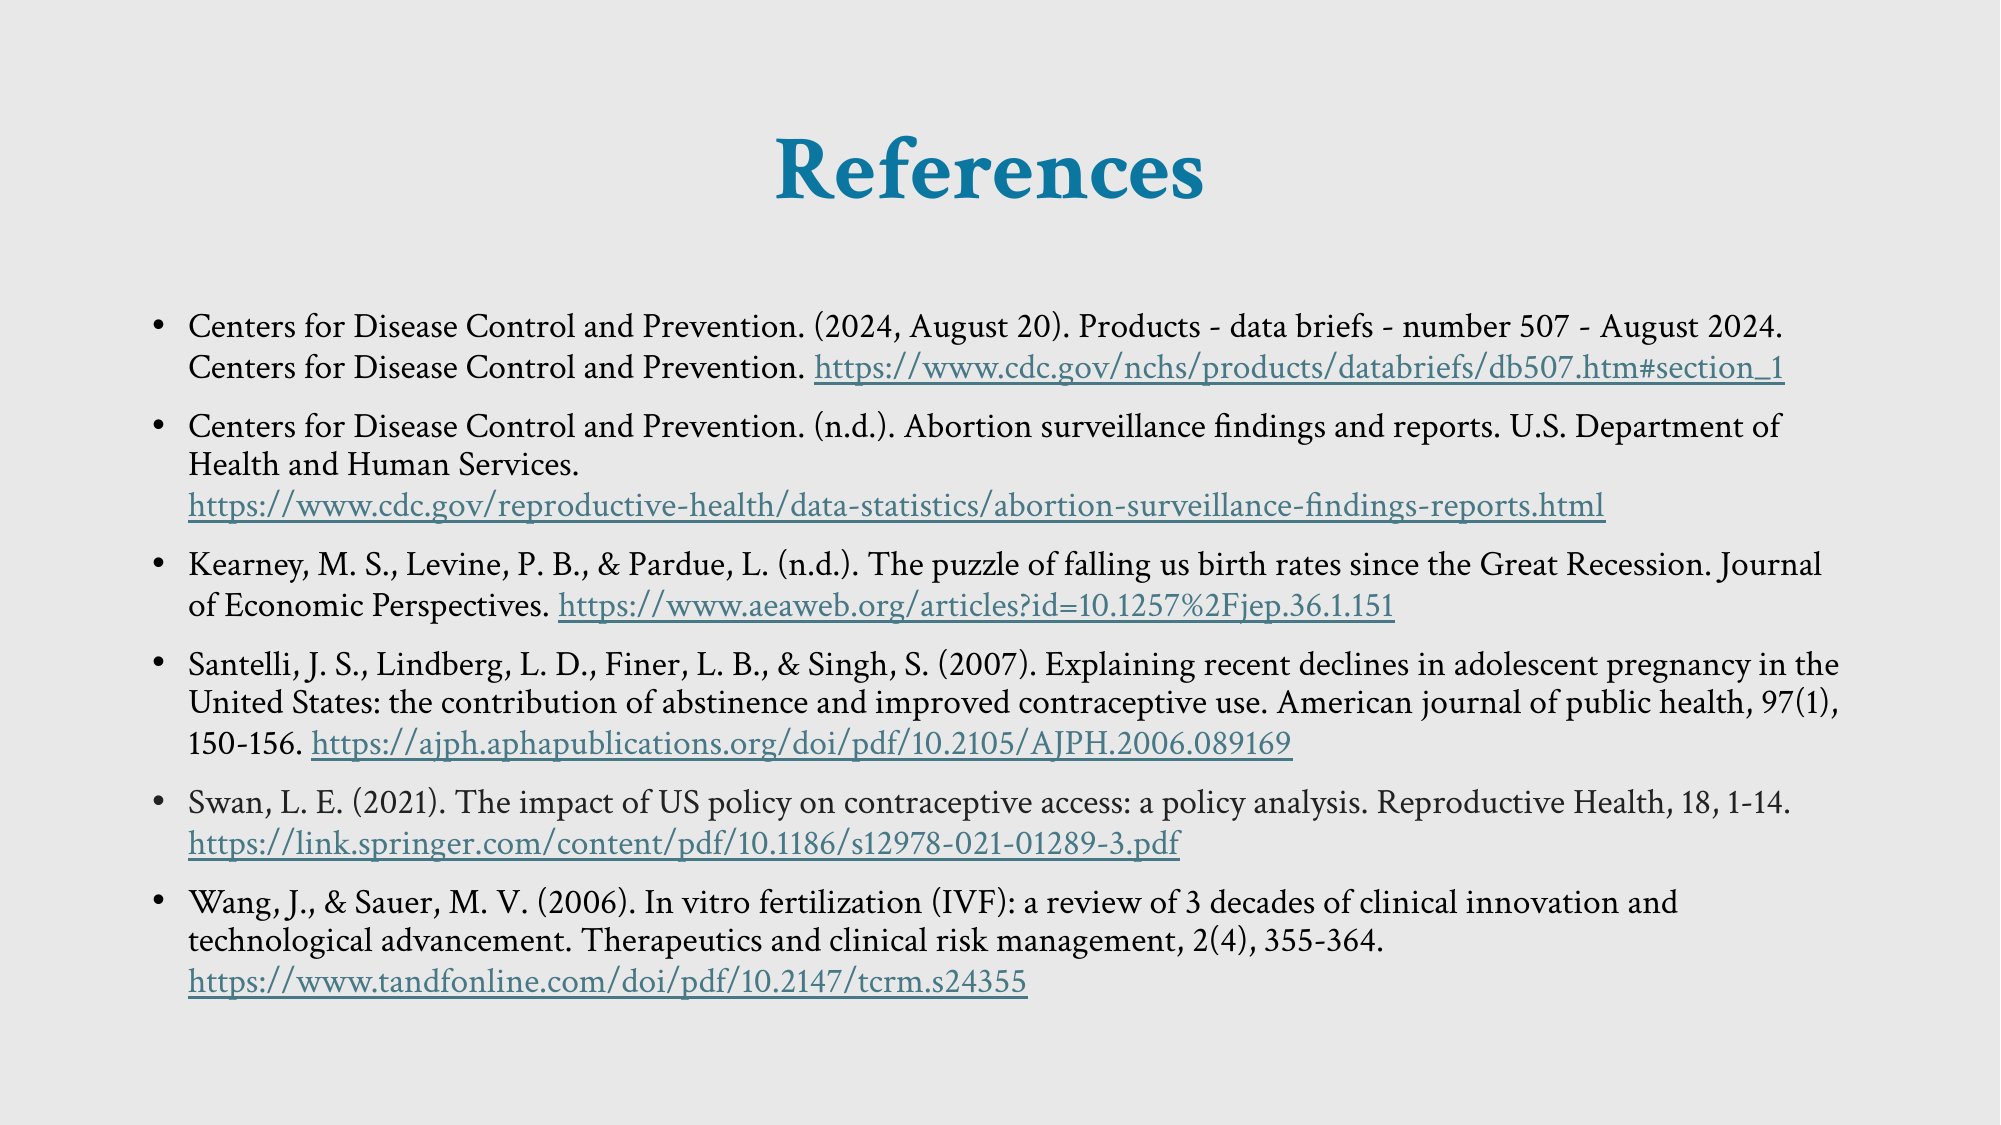

# References
Centers for Disease Control and Prevention. (2024, August 20). Products - data briefs - number 507 - August 2024. Centers for Disease Control and Prevention. https://www.cdc.gov/nchs/products/databriefs/db507.htm#section_1
Centers for Disease Control and Prevention. (n.d.). Abortion surveillance findings and reports. U.S. Department of Health and Human Services. https://www.cdc.gov/reproductive-health/data-statistics/abortion-surveillance-findings-reports.html
Kearney, M. S., Levine, P. B., & Pardue, L. (n.d.). The puzzle of falling us birth rates since the Great Recession. Journal of Economic Perspectives. https://www.aeaweb.org/articles?id=10.1257%2Fjep.36.1.151
Santelli, J. S., Lindberg, L. D., Finer, L. B., & Singh, S. (2007). Explaining recent declines in adolescent pregnancy in the United States: the contribution of abstinence and improved contraceptive use. American journal of public health, 97(1), 150-156. https://ajph.aphapublications.org/doi/pdf/10.2105/AJPH.2006.089169
Swan, L. E. (2021). The impact of US policy on contraceptive access: a policy analysis. Reproductive Health, 18, 1-14. https://link.springer.com/content/pdf/10.1186/s12978-021-01289-3.pdf
Wang, J., & Sauer, M. V. (2006). In vitro fertilization (IVF): a review of 3 decades of clinical innovation and technological advancement. Therapeutics and clinical risk management, 2(4), 355-364. https://www.tandfonline.com/doi/pdf/10.2147/tcrm.s24355